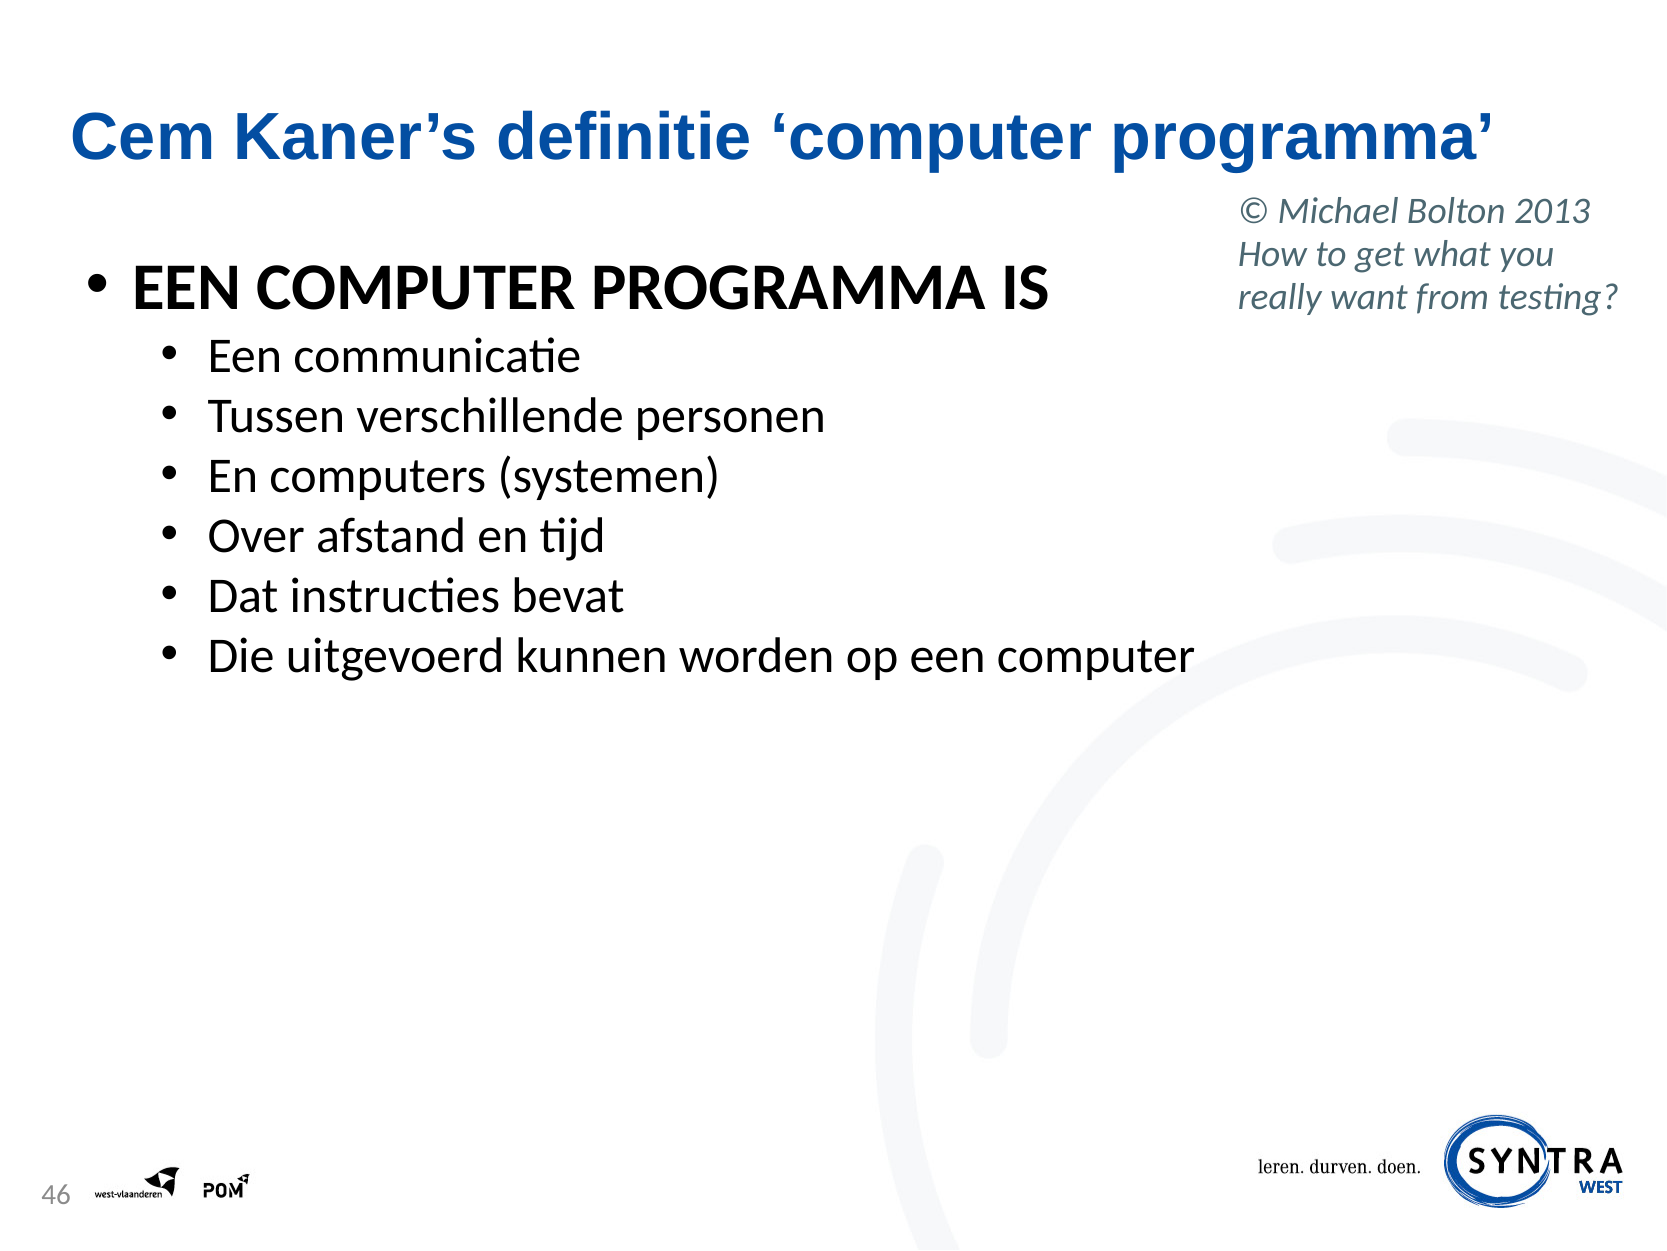

# Cem Kaner’s definitie ‘computer programma’
© Michael Bolton 2013
How to get what you
really want from testing?
Een computer programma is
Een communicatie
Tussen verschillende personen
En computers (systemen)
Over afstand en tijd
Dat instructies bevat
Die uitgevoerd kunnen worden op een computer

46